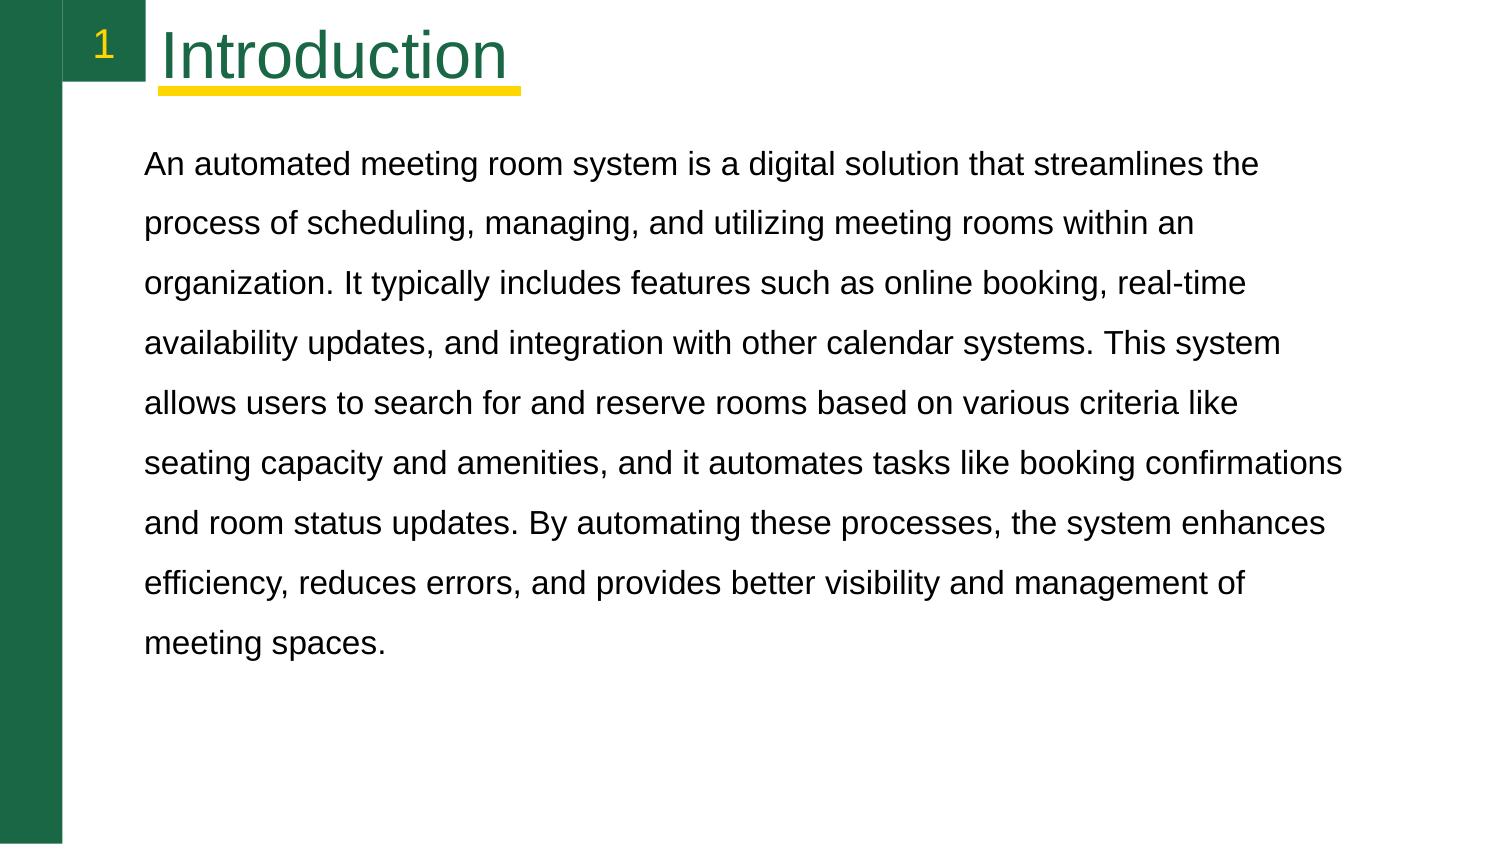

1
Introduction
An automated meeting room system is a digital solution that streamlines the process of scheduling, managing, and utilizing meeting rooms within an organization. It typically includes features such as online booking, real-time availability updates, and integration with other calendar systems. This system allows users to search for and reserve rooms based on various criteria like seating capacity and amenities, and it automates tasks like booking confirmations and room status updates. By automating these processes, the system enhances efficiency, reduces errors, and provides better visibility and management of meeting spaces.

Photo by Pexels